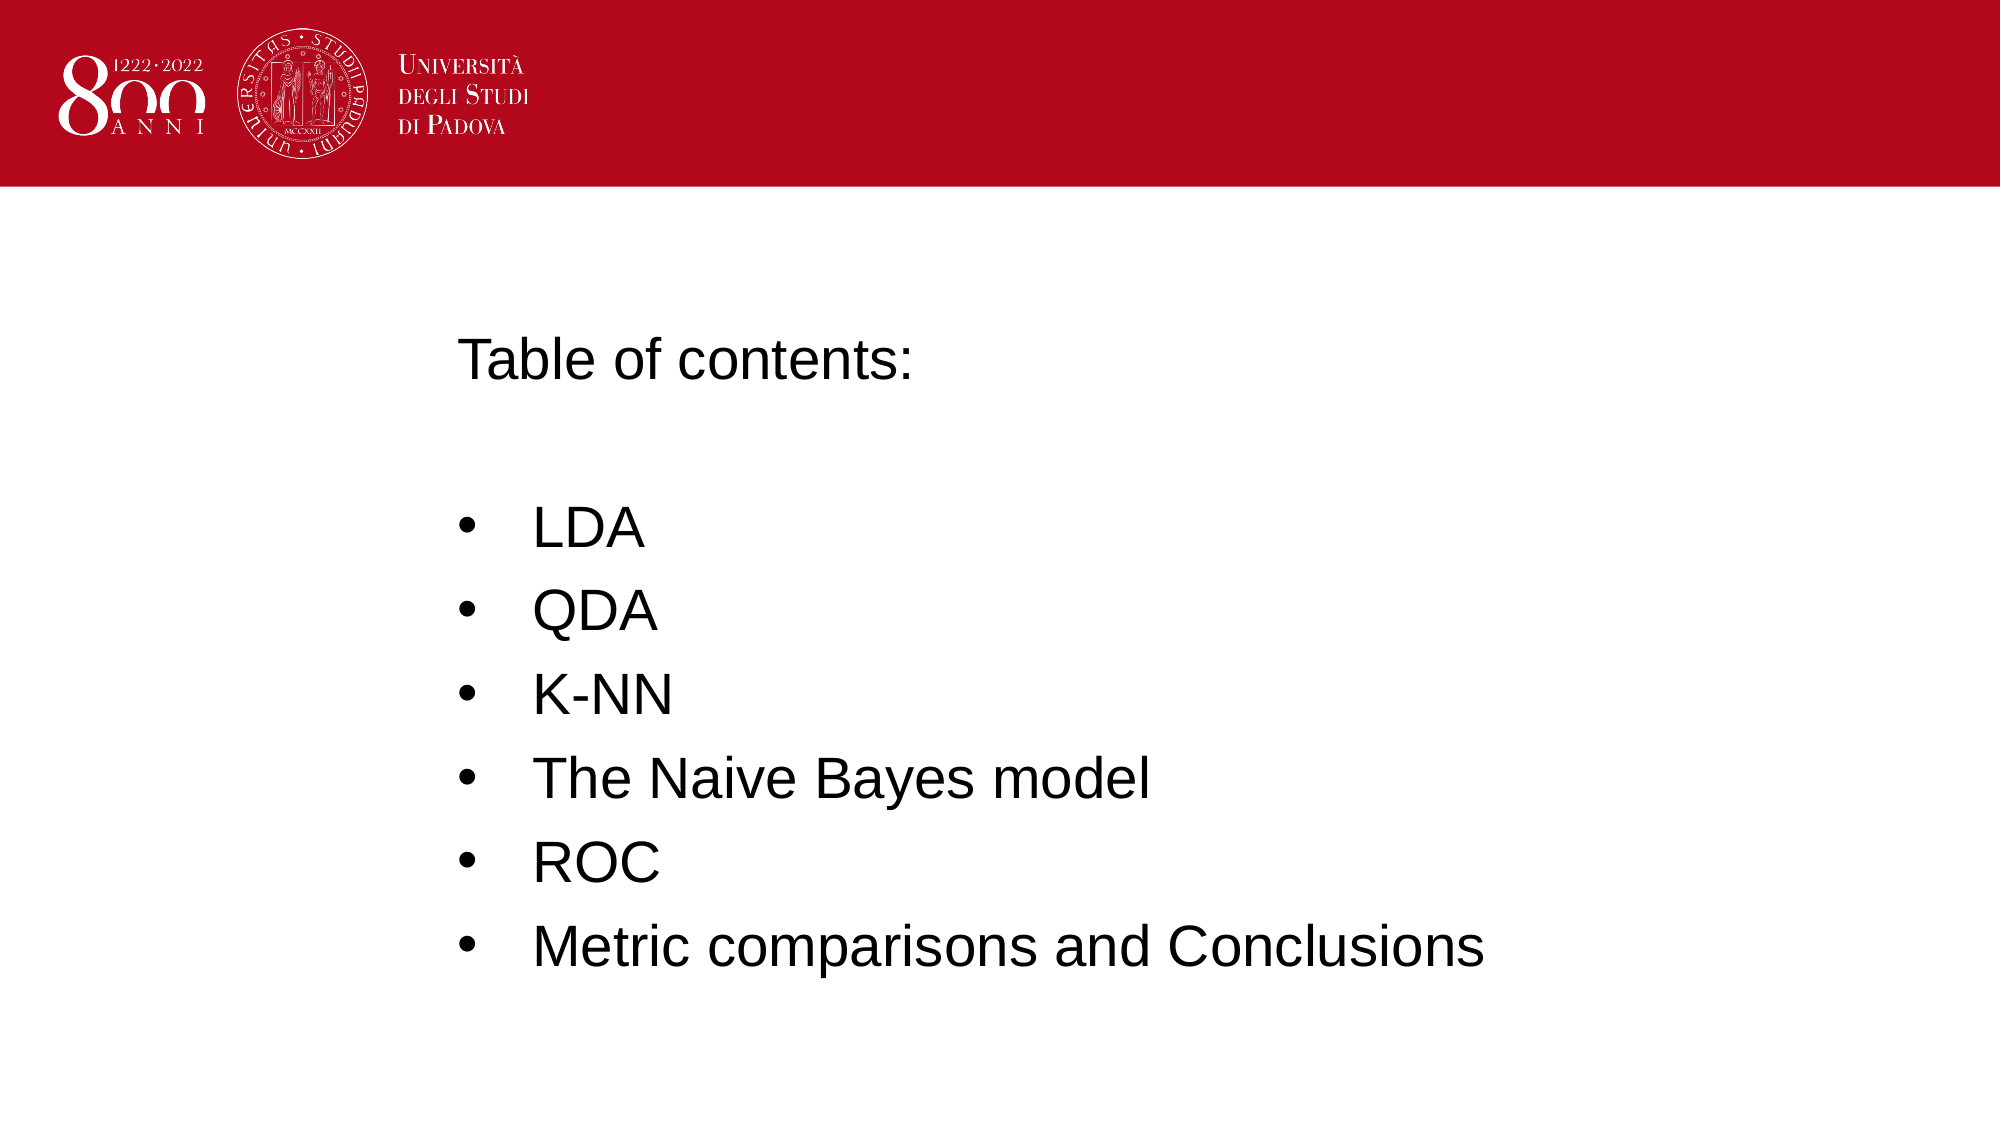

Table of contents:

LDA
QDA
K-NN
The Naive Bayes model
ROC
Metric comparisons and Conclusions